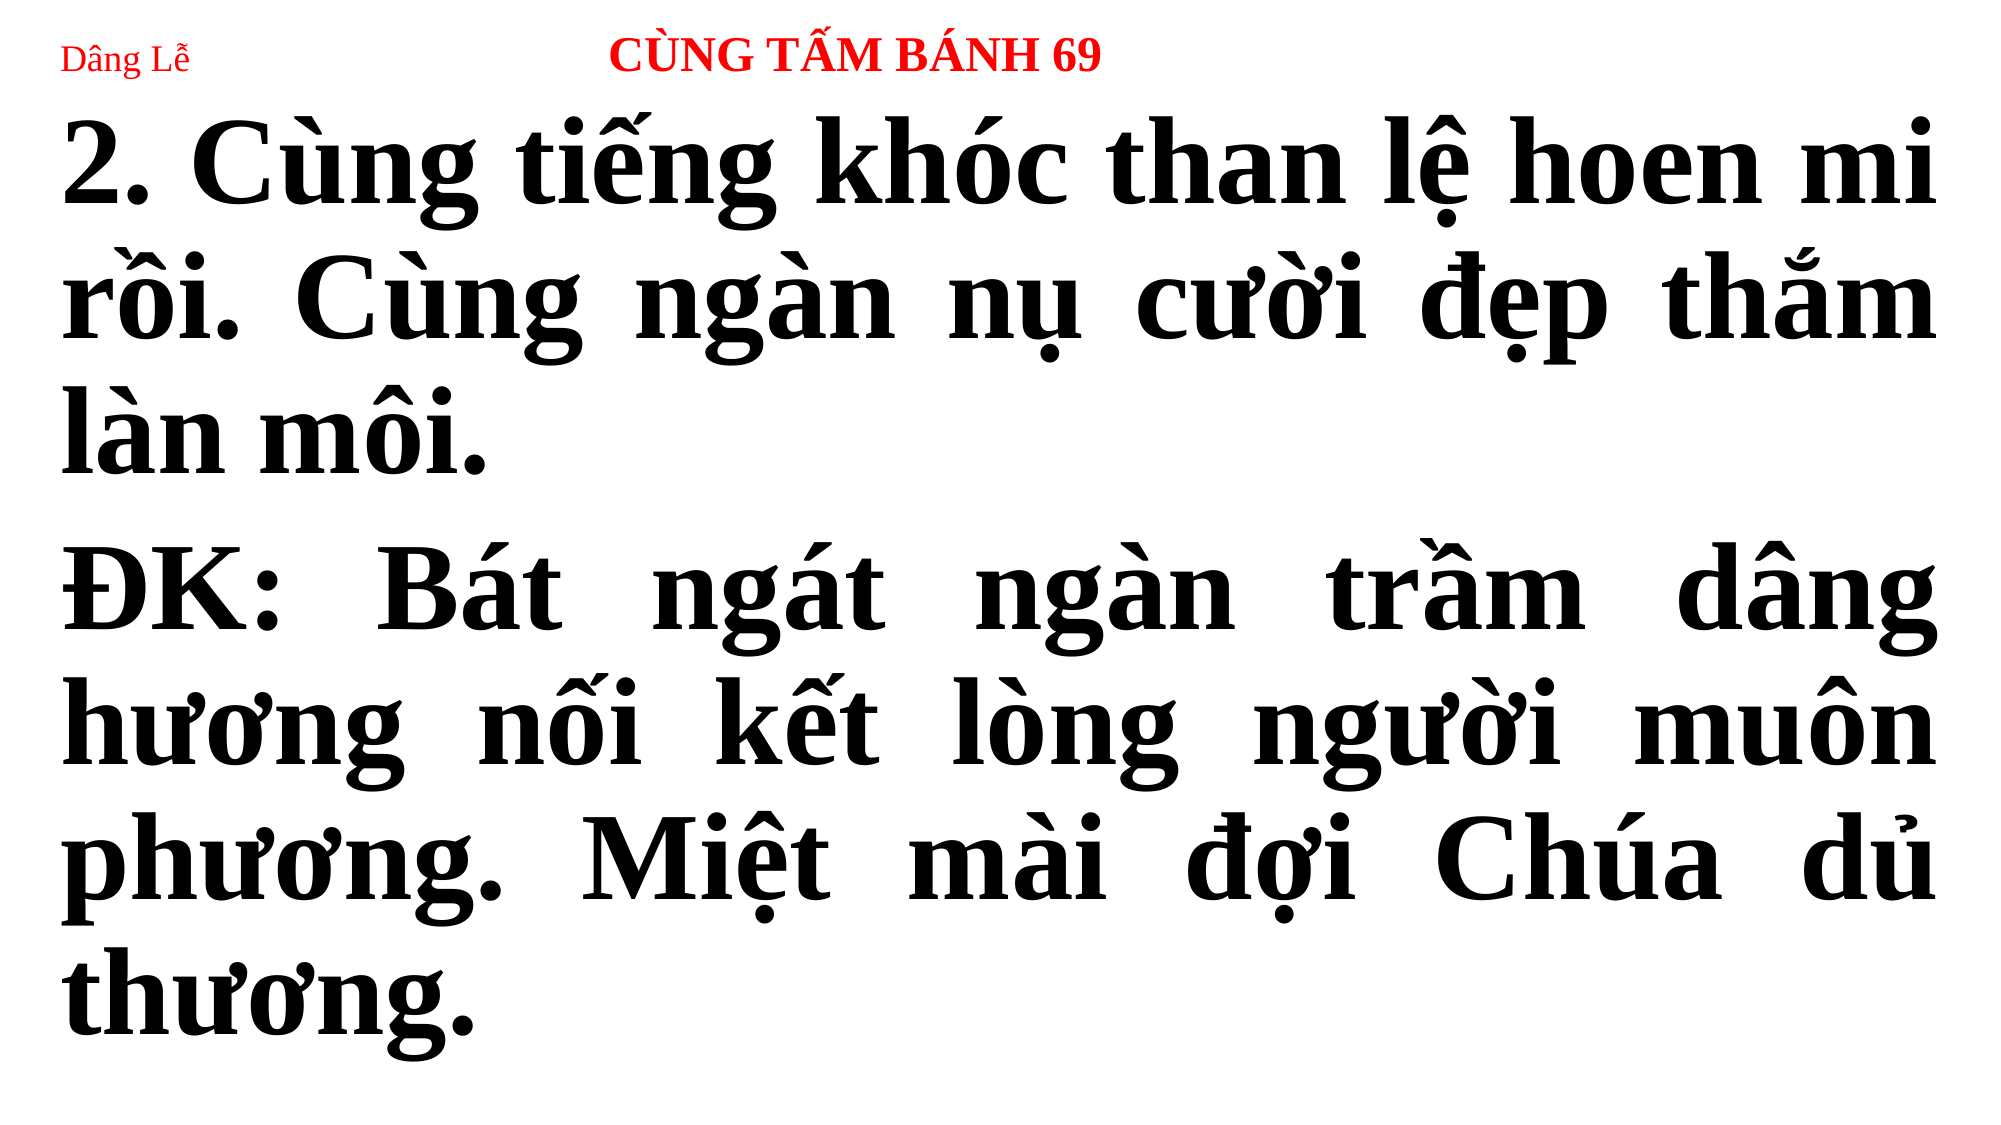

# Dâng Lễ                                            CÙNG TẤM BÁNH 69
2. Cùng tiếng khóc than lệ hoen mi rồi. Cùng ngàn nụ cười đẹp thắm làn môi.
ĐK: Bát ngát ngàn trầm dâng hương nối kết lòng người muôn phương. Miệt mài đợi Chúa dủ thương.